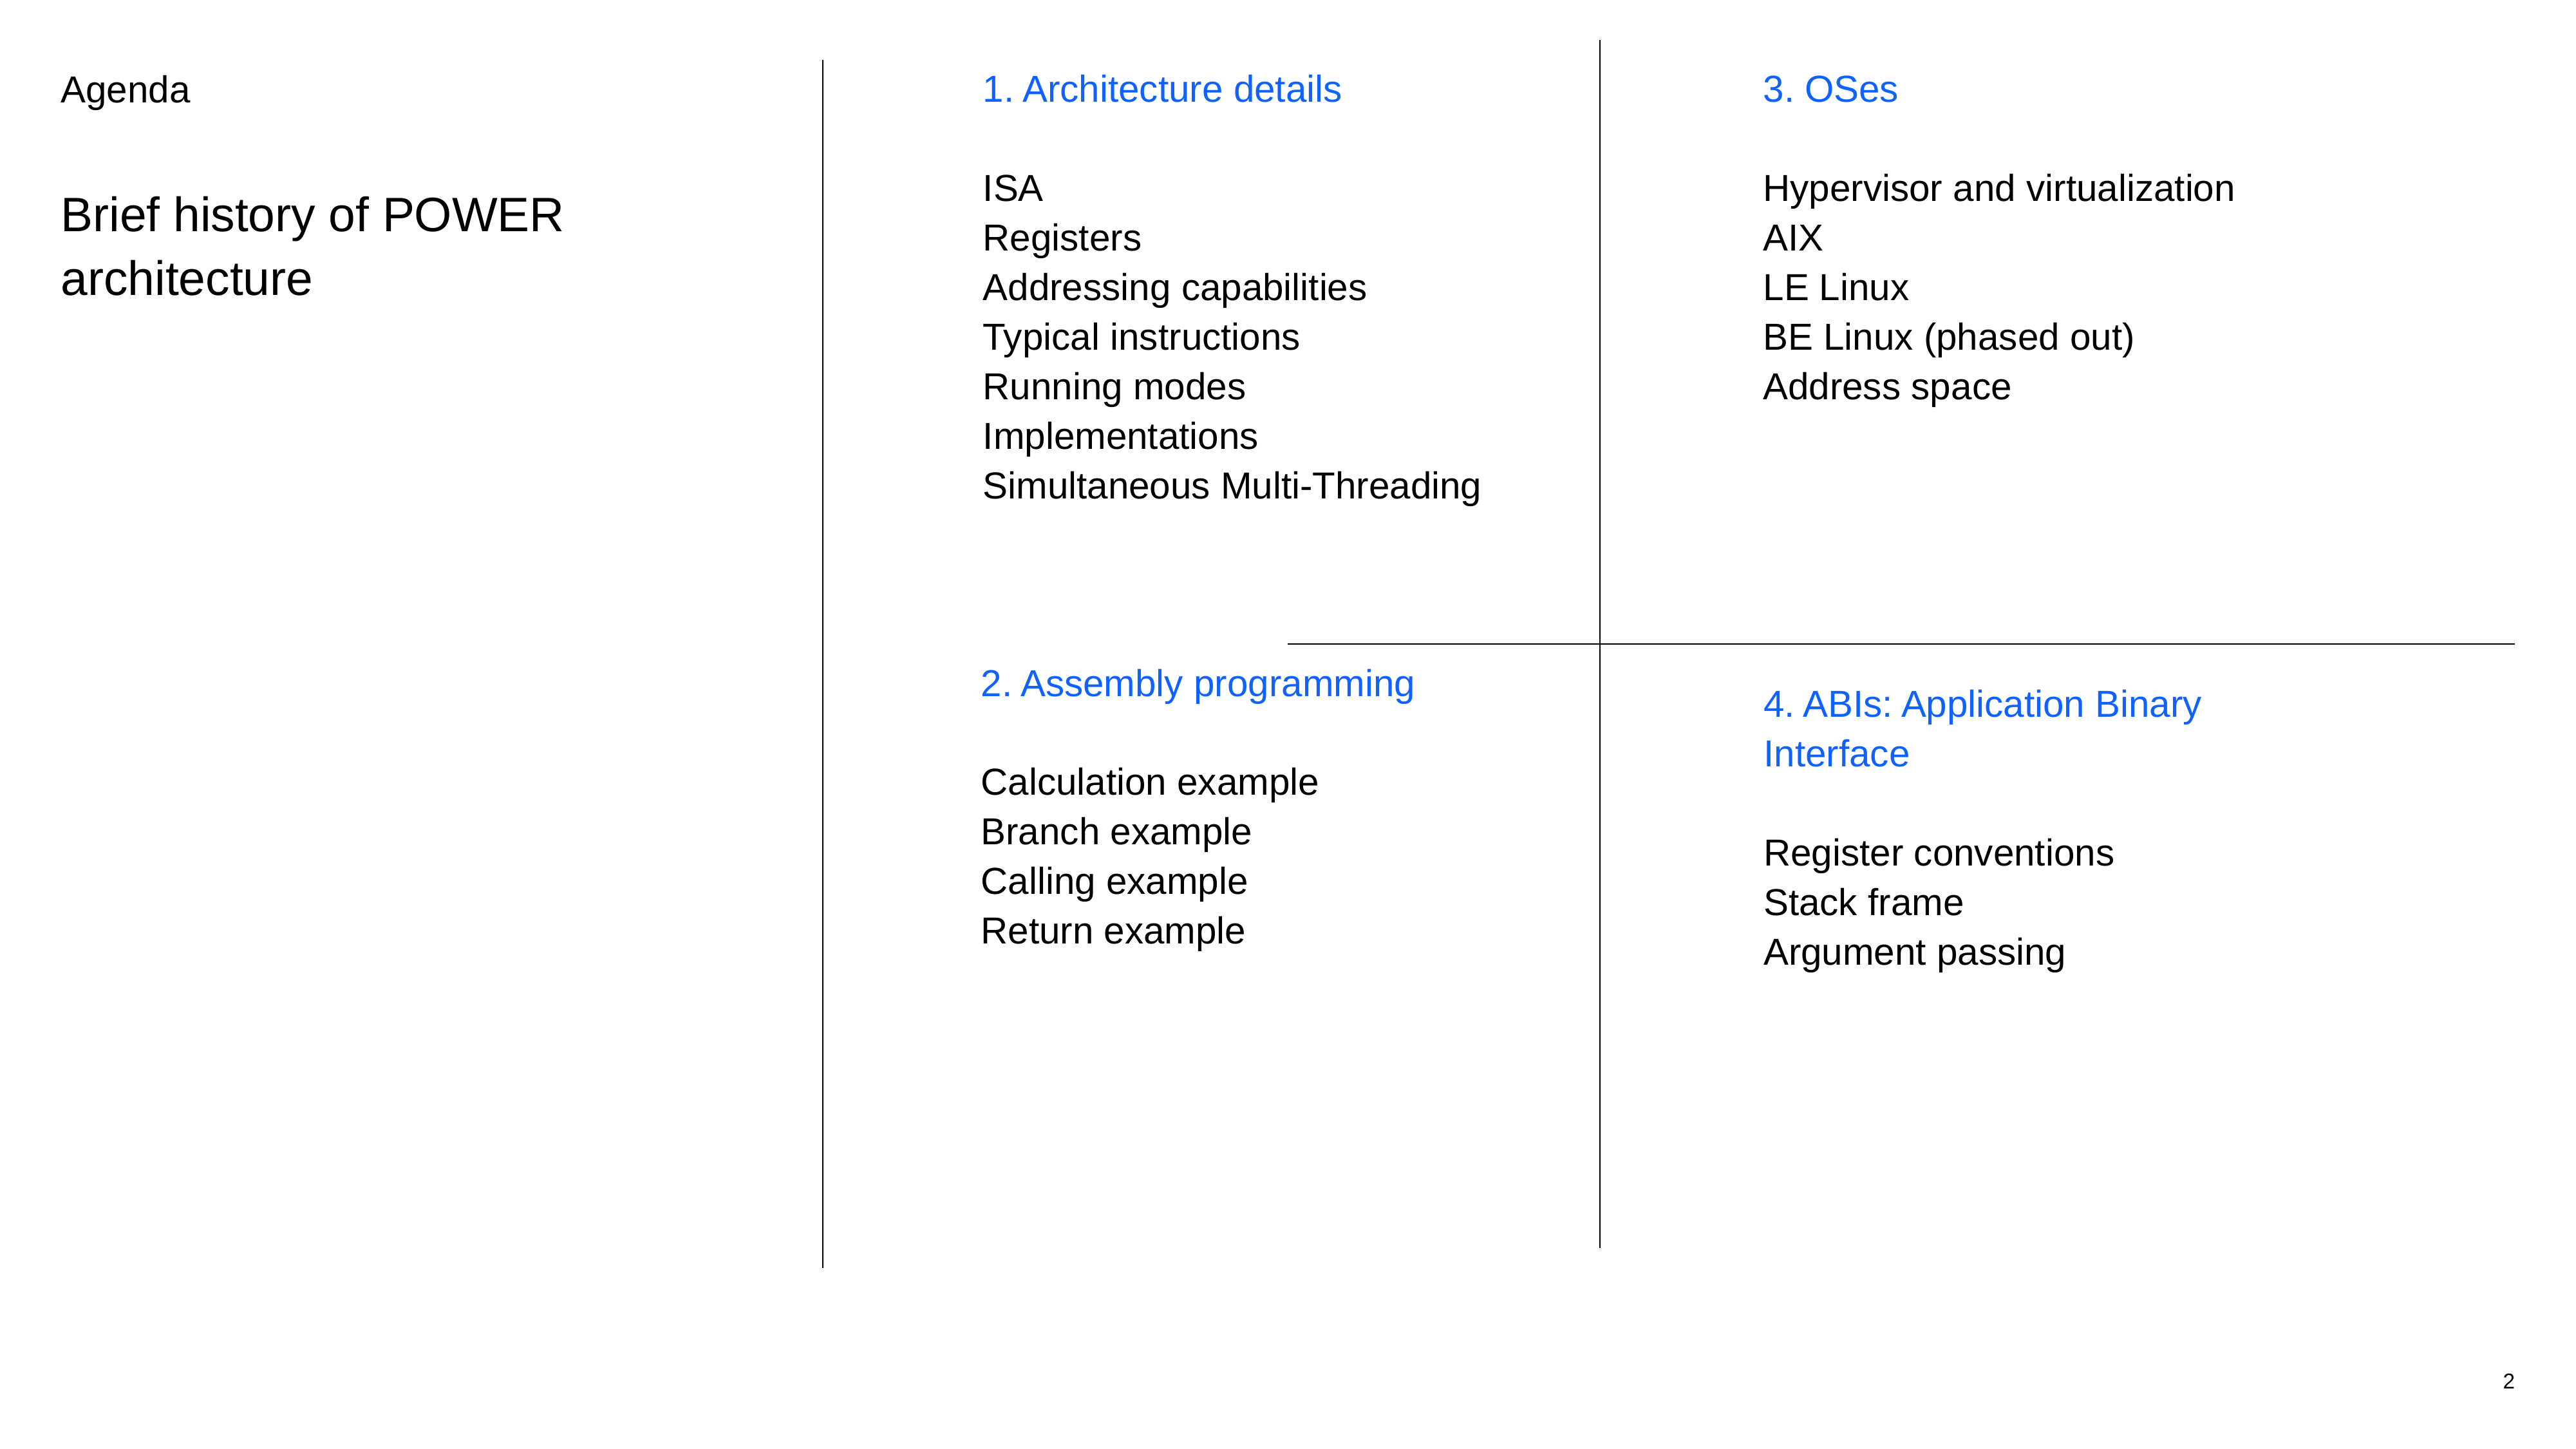

3. OSes

Hypervisor and virtualization
AIX
LE Linux
BE Linux (phased out)
Address space
1. Architecture details

ISA
Registers
Addressing capabilities
Typical instructions
Running modes
Implementations
Simultaneous Multi-Threading

Agenda
# Brief history of POWER architecture
2. Assembly programming

Calculation example
Branch example
Calling example
Return example

4. ABIs: Application Binary Interface

Register conventions
Stack frame
Argument passing

2